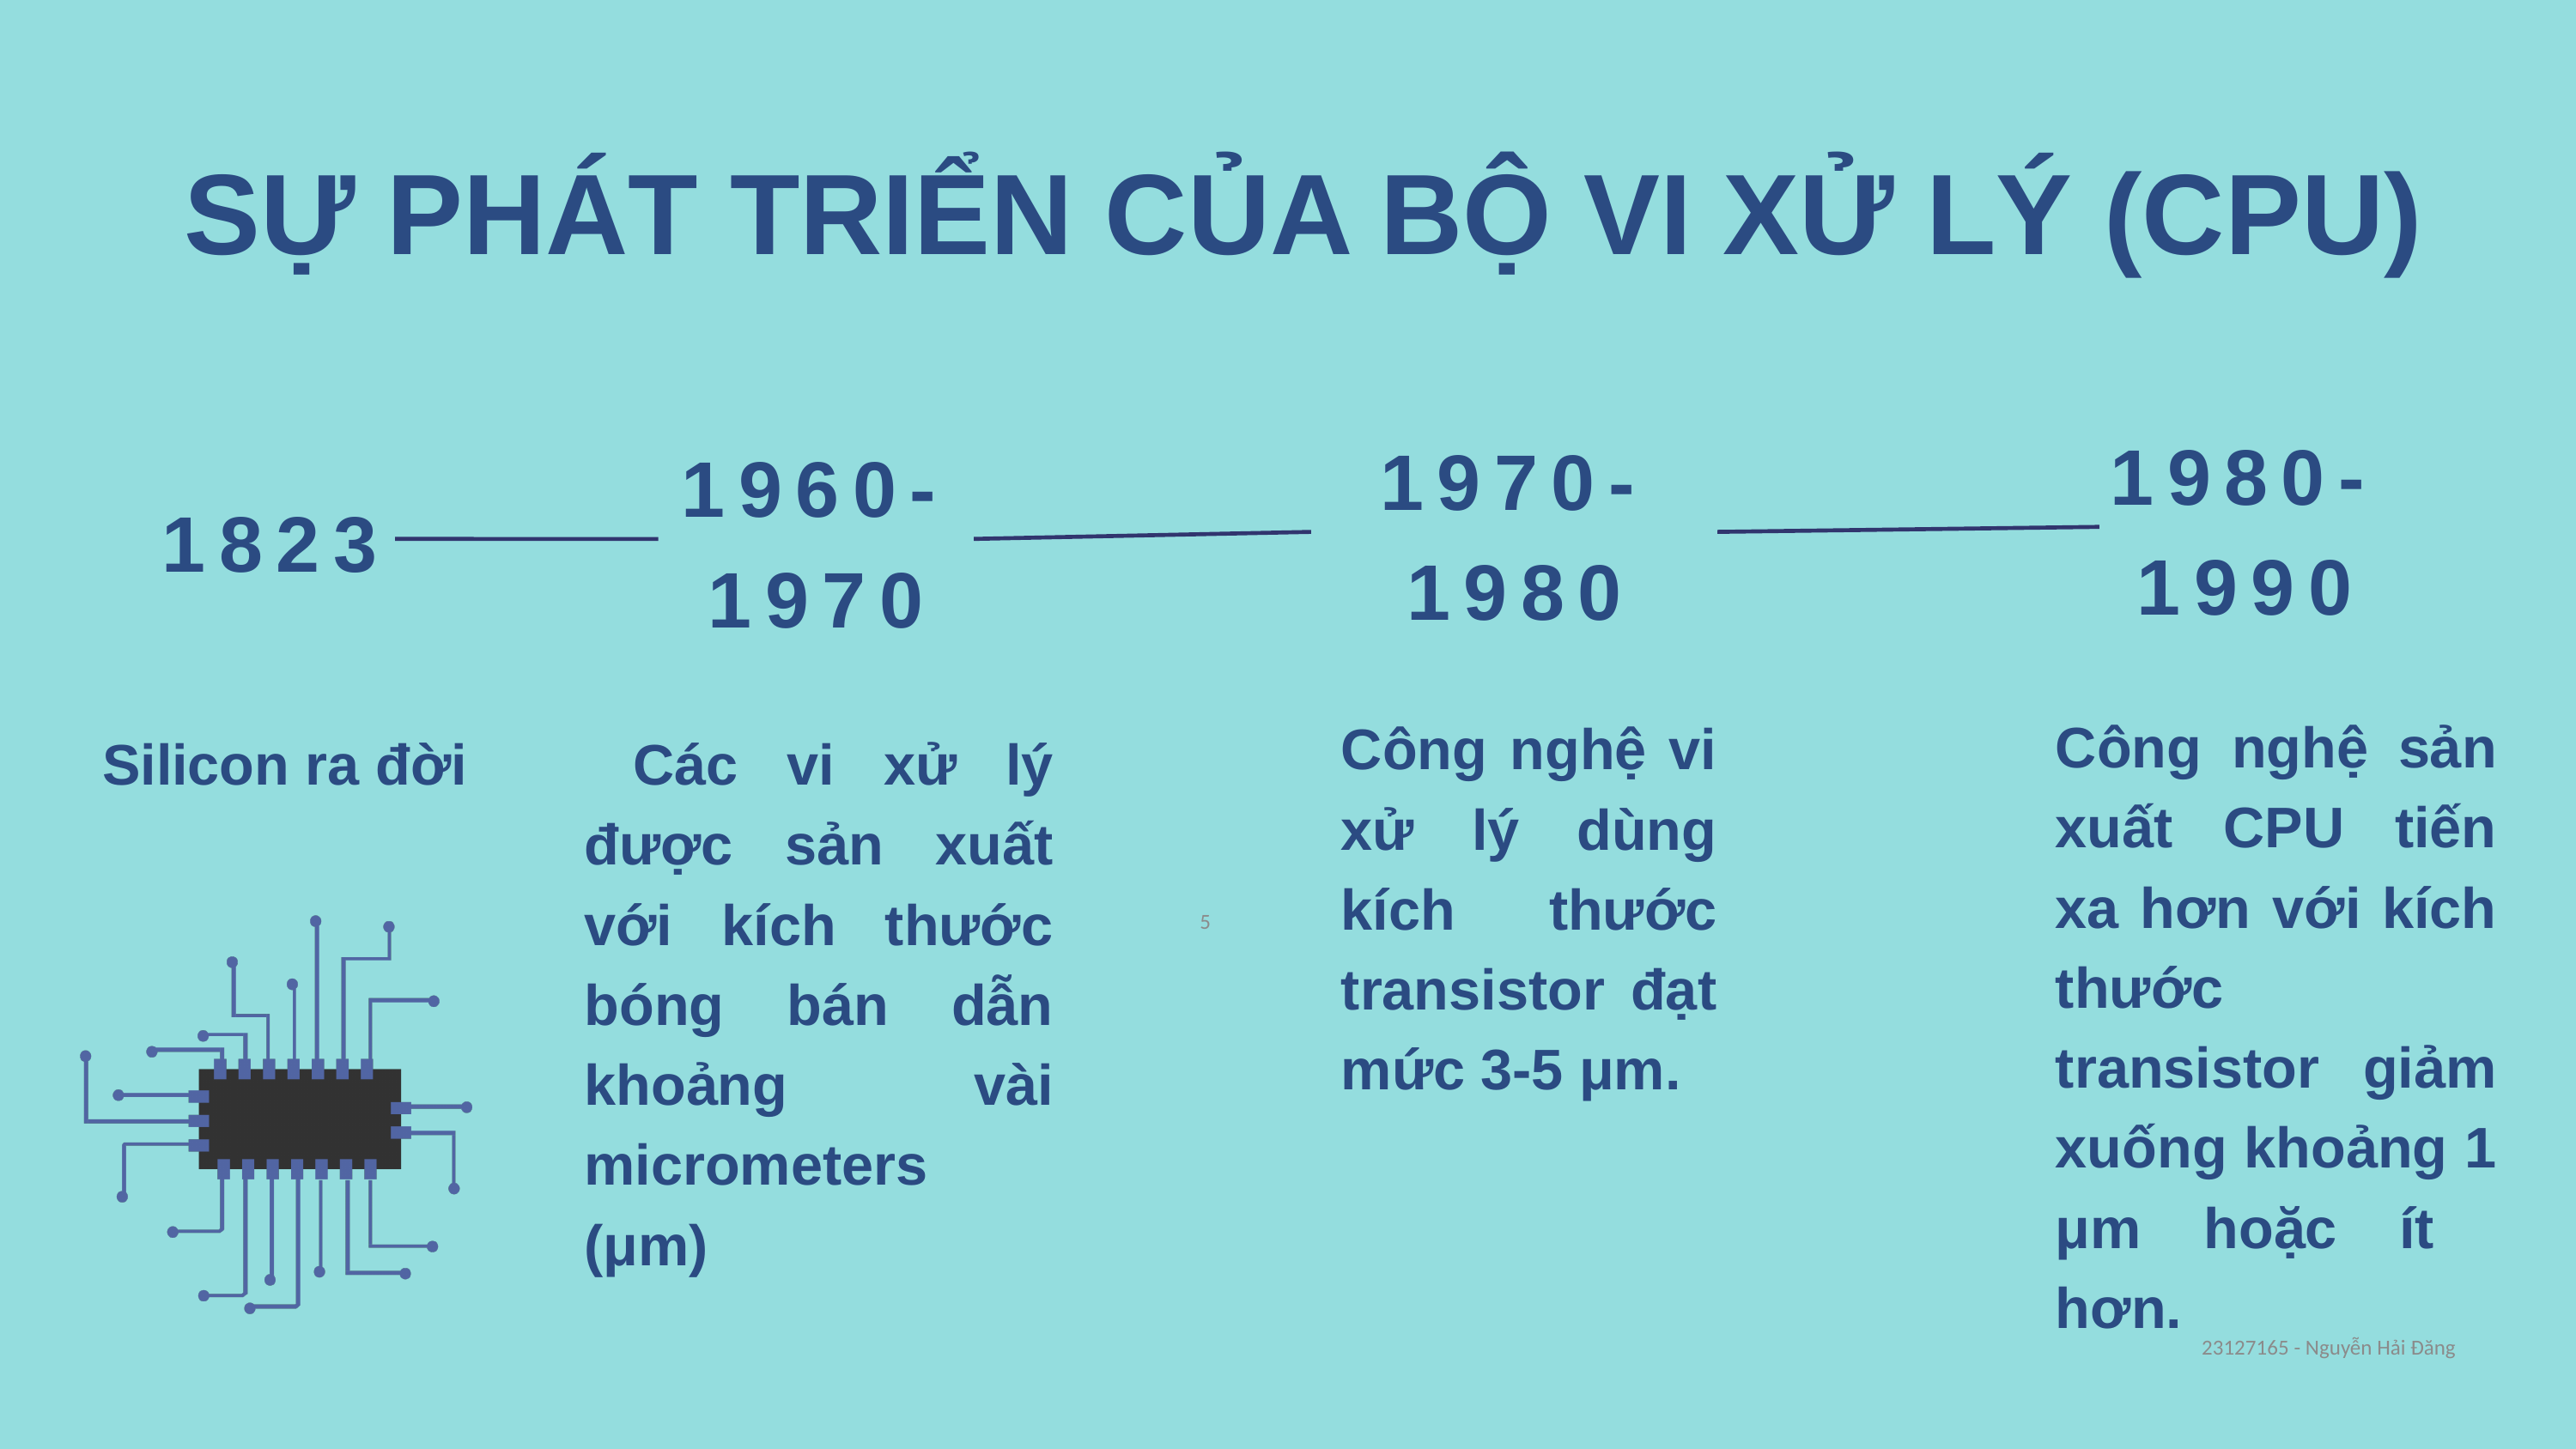

SỰ PHÁT TRIỂN CỦA BỘ VI XỬ LÝ (CPU)

1960-1970

1980-1990

1970-1980

1823

Công nghệ sản xuất CPU tiến xa hơn với kích thước transistor giảm xuống khoảng 1 μm hoặc ít  hơn.
Công nghệ vi xử lý dùng kích thước transistor đạt mức 3-5 μm.

Silicon ra đời
 Các vi xử lý được sản xuất với kích thước bóng bán dẫn khoảng vài micrometers (μm)
5

23127165 - Nguyễn Hải Đăng